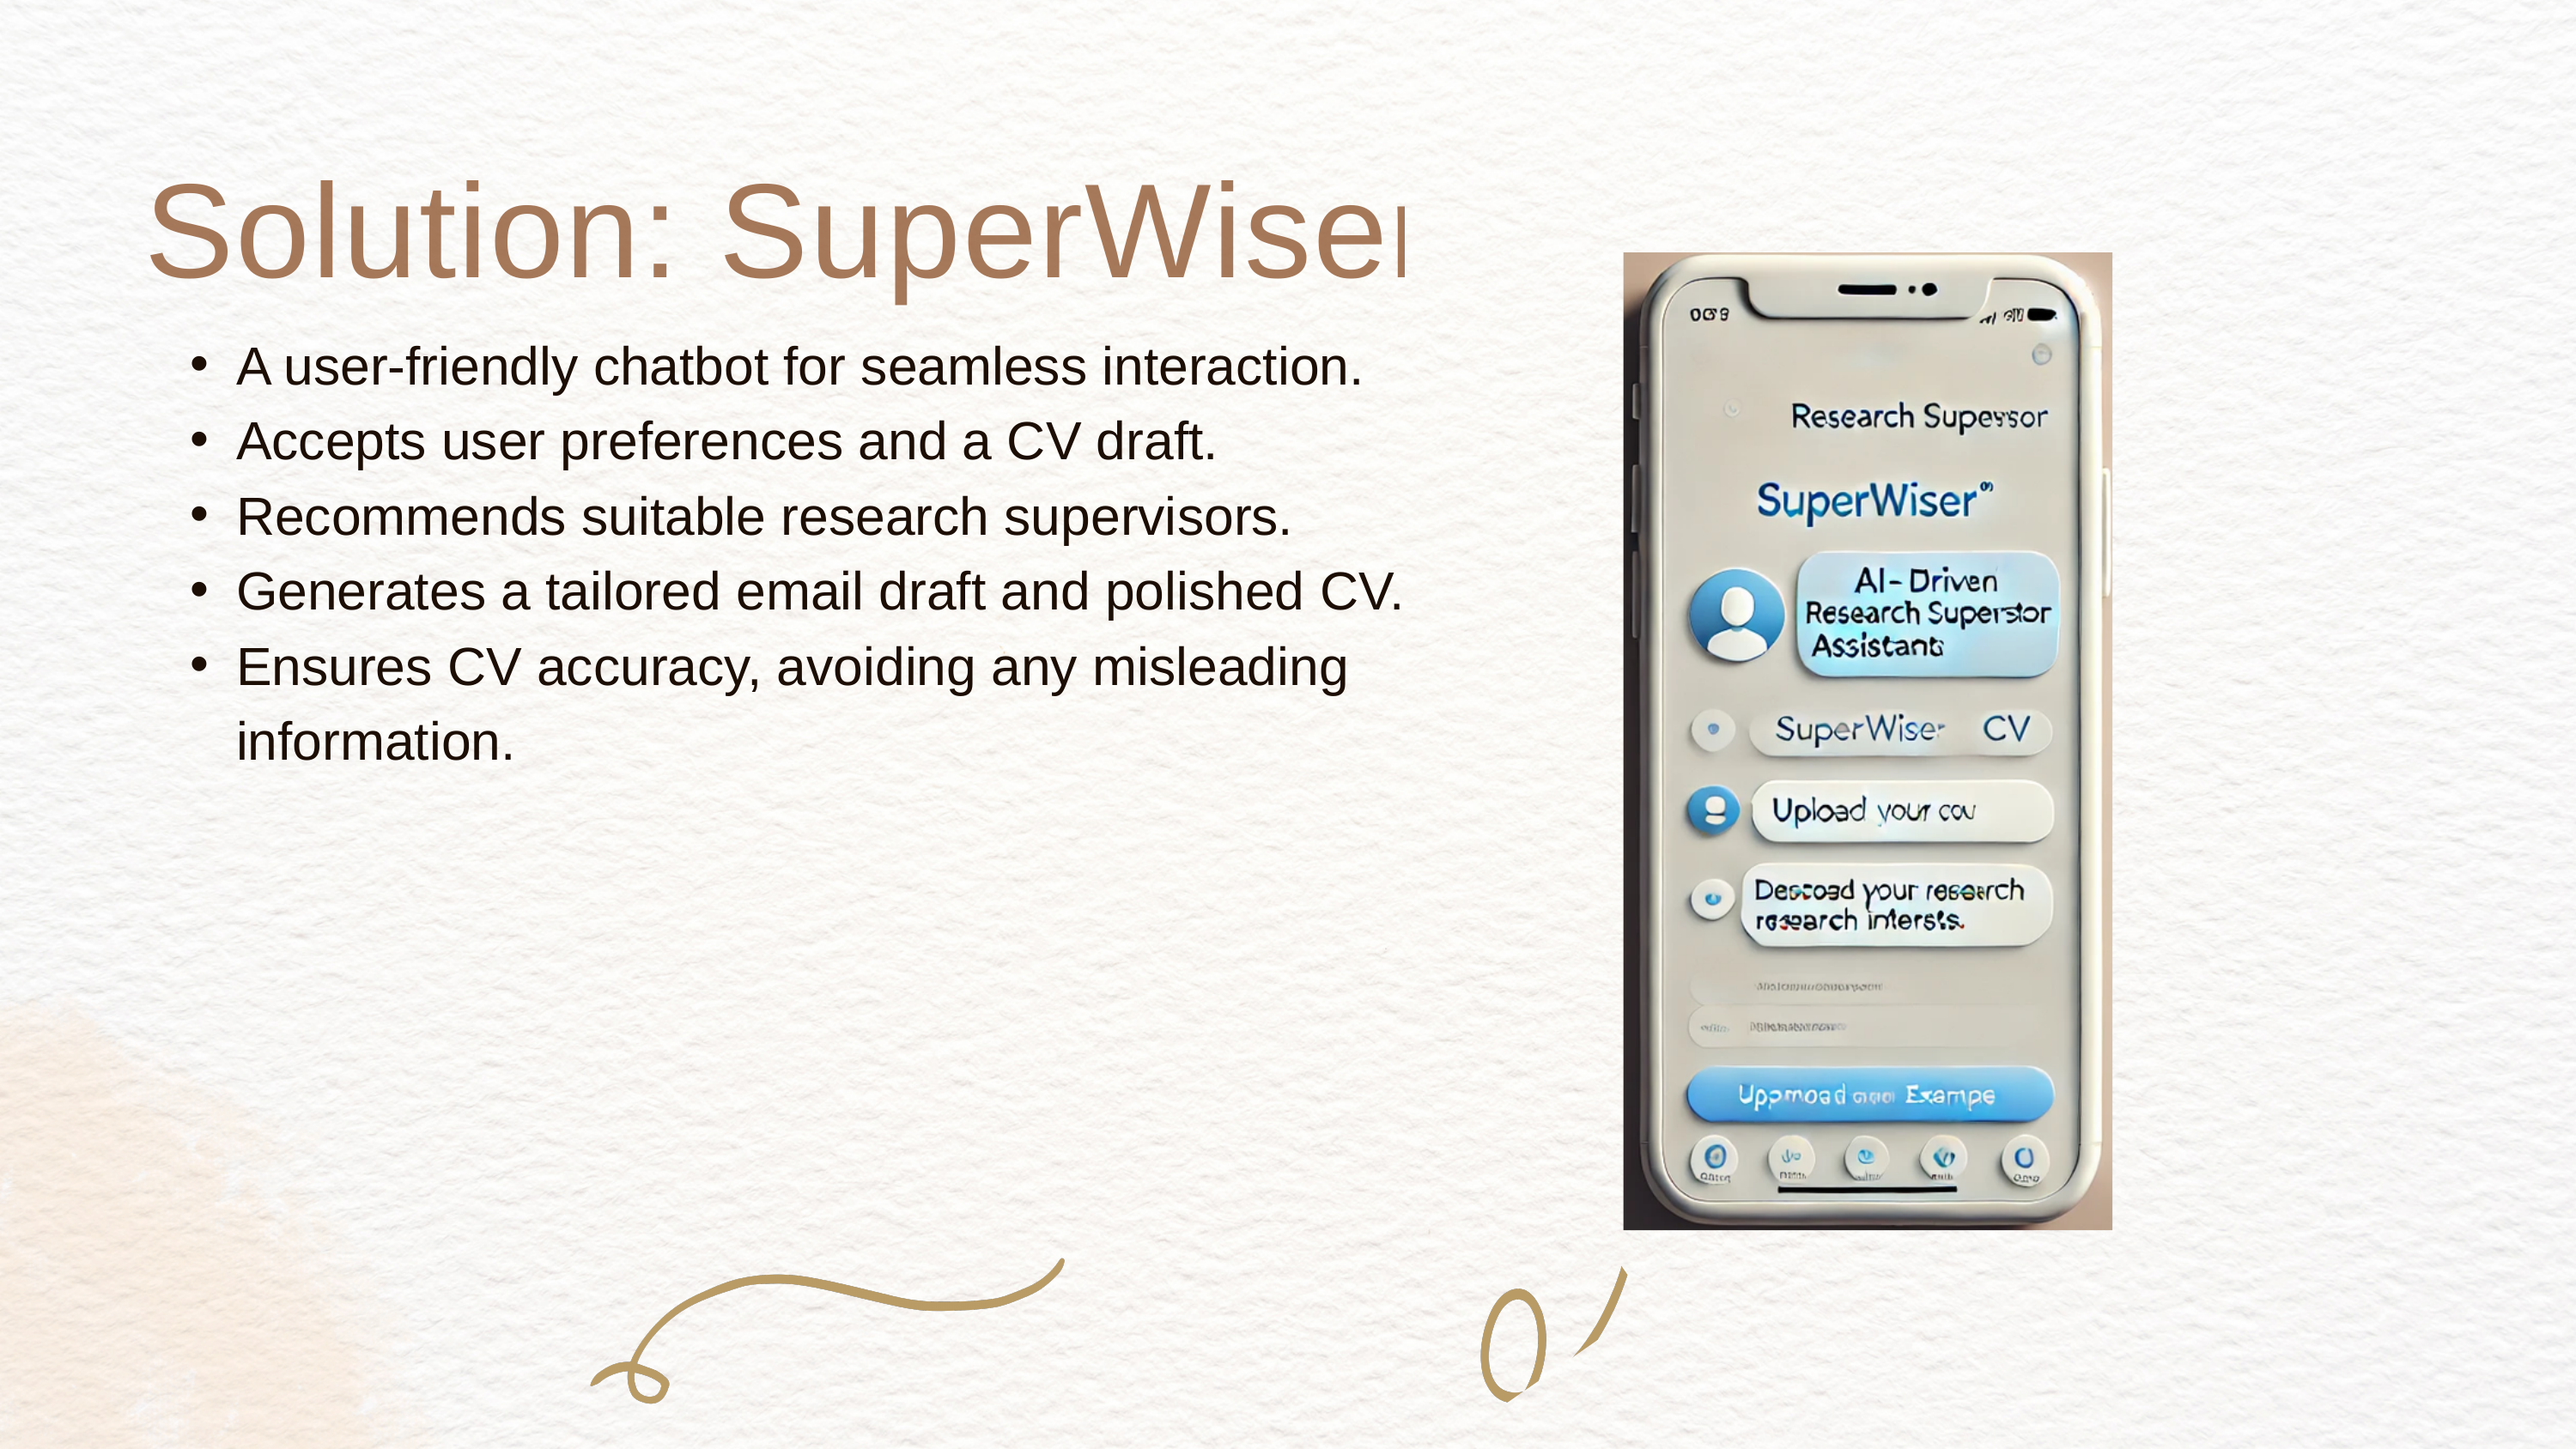

Solution: SuperWiser

A user-friendly chatbot for seamless interaction.
Accepts user preferences and a CV draft.
Recommends suitable research supervisors.
Generates a tailored email draft and polished CV.
Ensures CV accuracy, avoiding any misleading information.